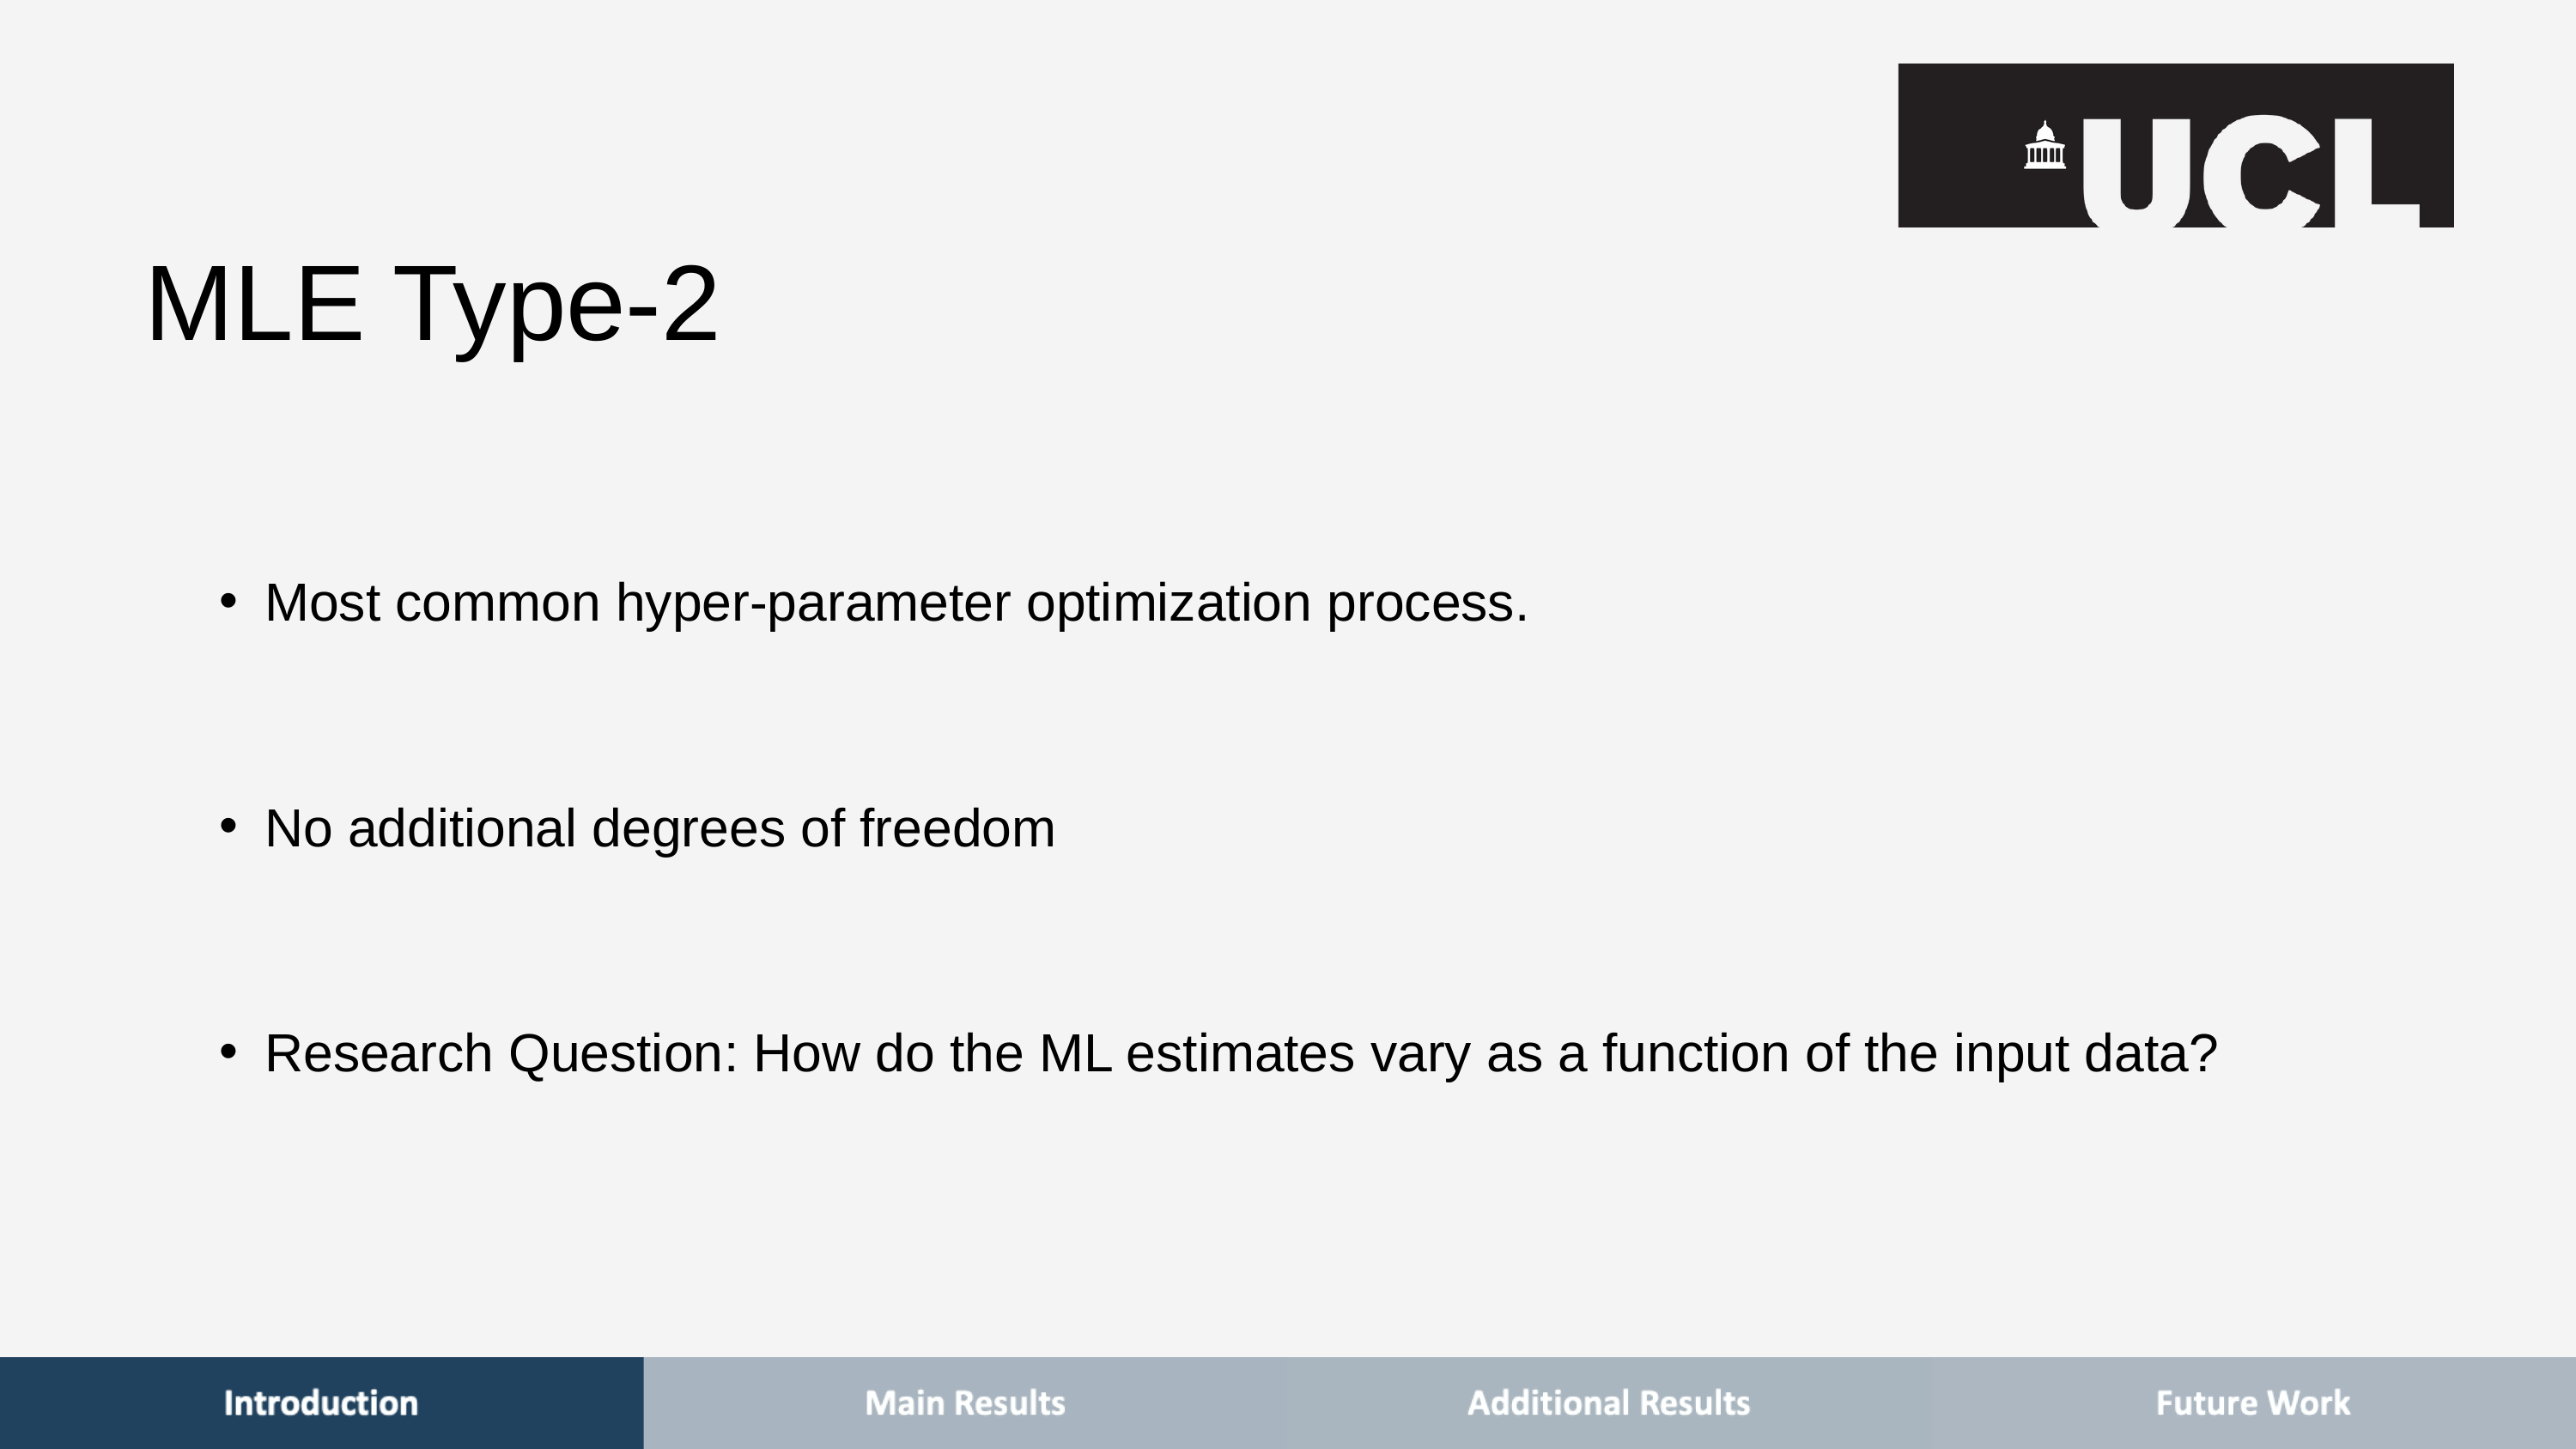

MLE Type-2
Most common hyper-parameter optimization process.

No additional degrees of freedom

Research Question: How do the ML estimates vary as a function of the input data?